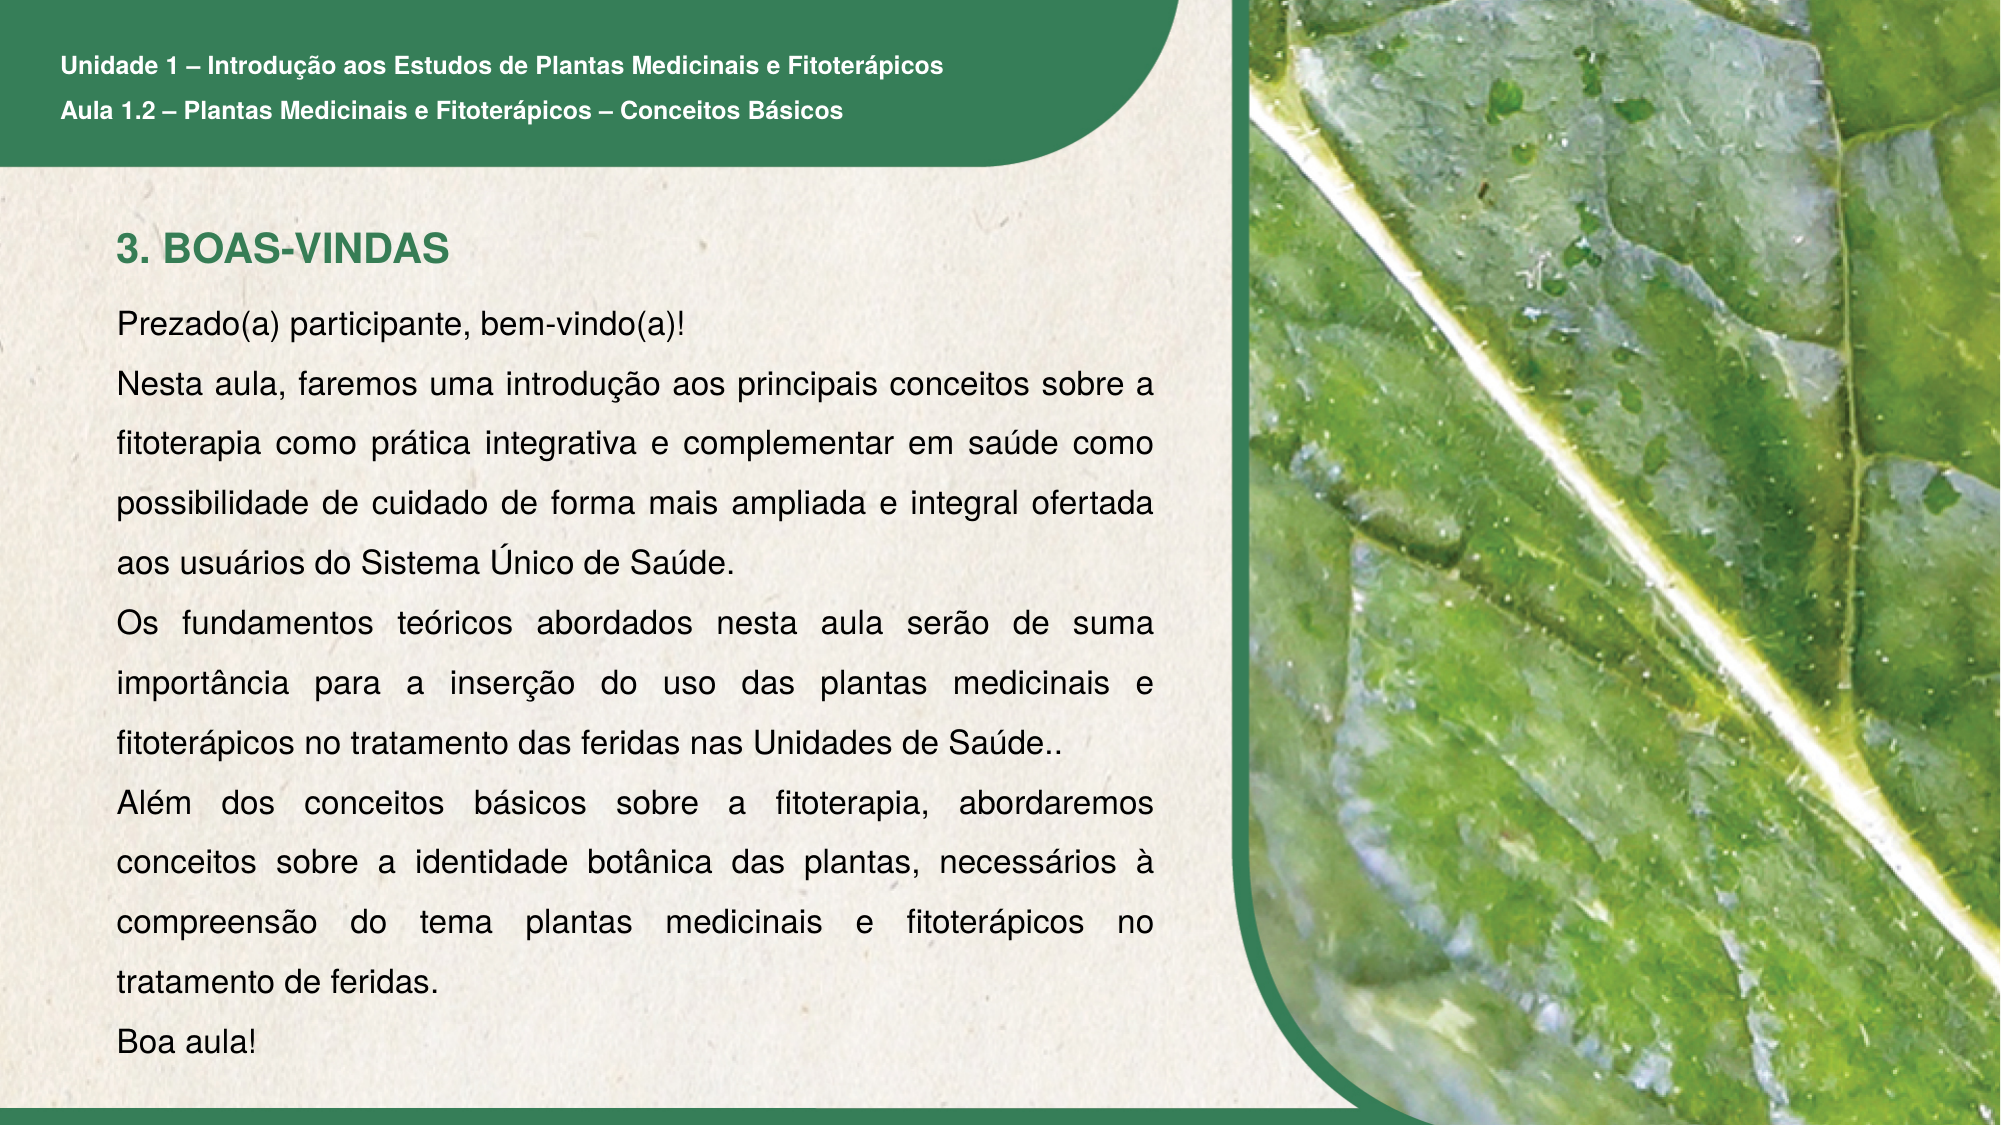

3. BOAS-VINDAS
Prezado(a) participante, bem-vindo(a)!
Nesta aula, faremos uma introdução aos principais conceitos sobre a fitoterapia como prática integrativa e complementar em saúde como possibilidade de cuidado de forma mais ampliada e integral ofertada aos usuários do Sistema Único de Saúde.
Os fundamentos teóricos abordados nesta aula serão de suma importância para a inserção do uso das plantas medicinais e fitoterápicos no tratamento das feridas nas Unidades de Saúde..
Além dos conceitos básicos sobre a fitoterapia, abordaremos conceitos sobre a identidade botânica das plantas, necessários à compreensão do tema plantas medicinais e fitoterápicos no tratamento de feridas.
Boa aula!